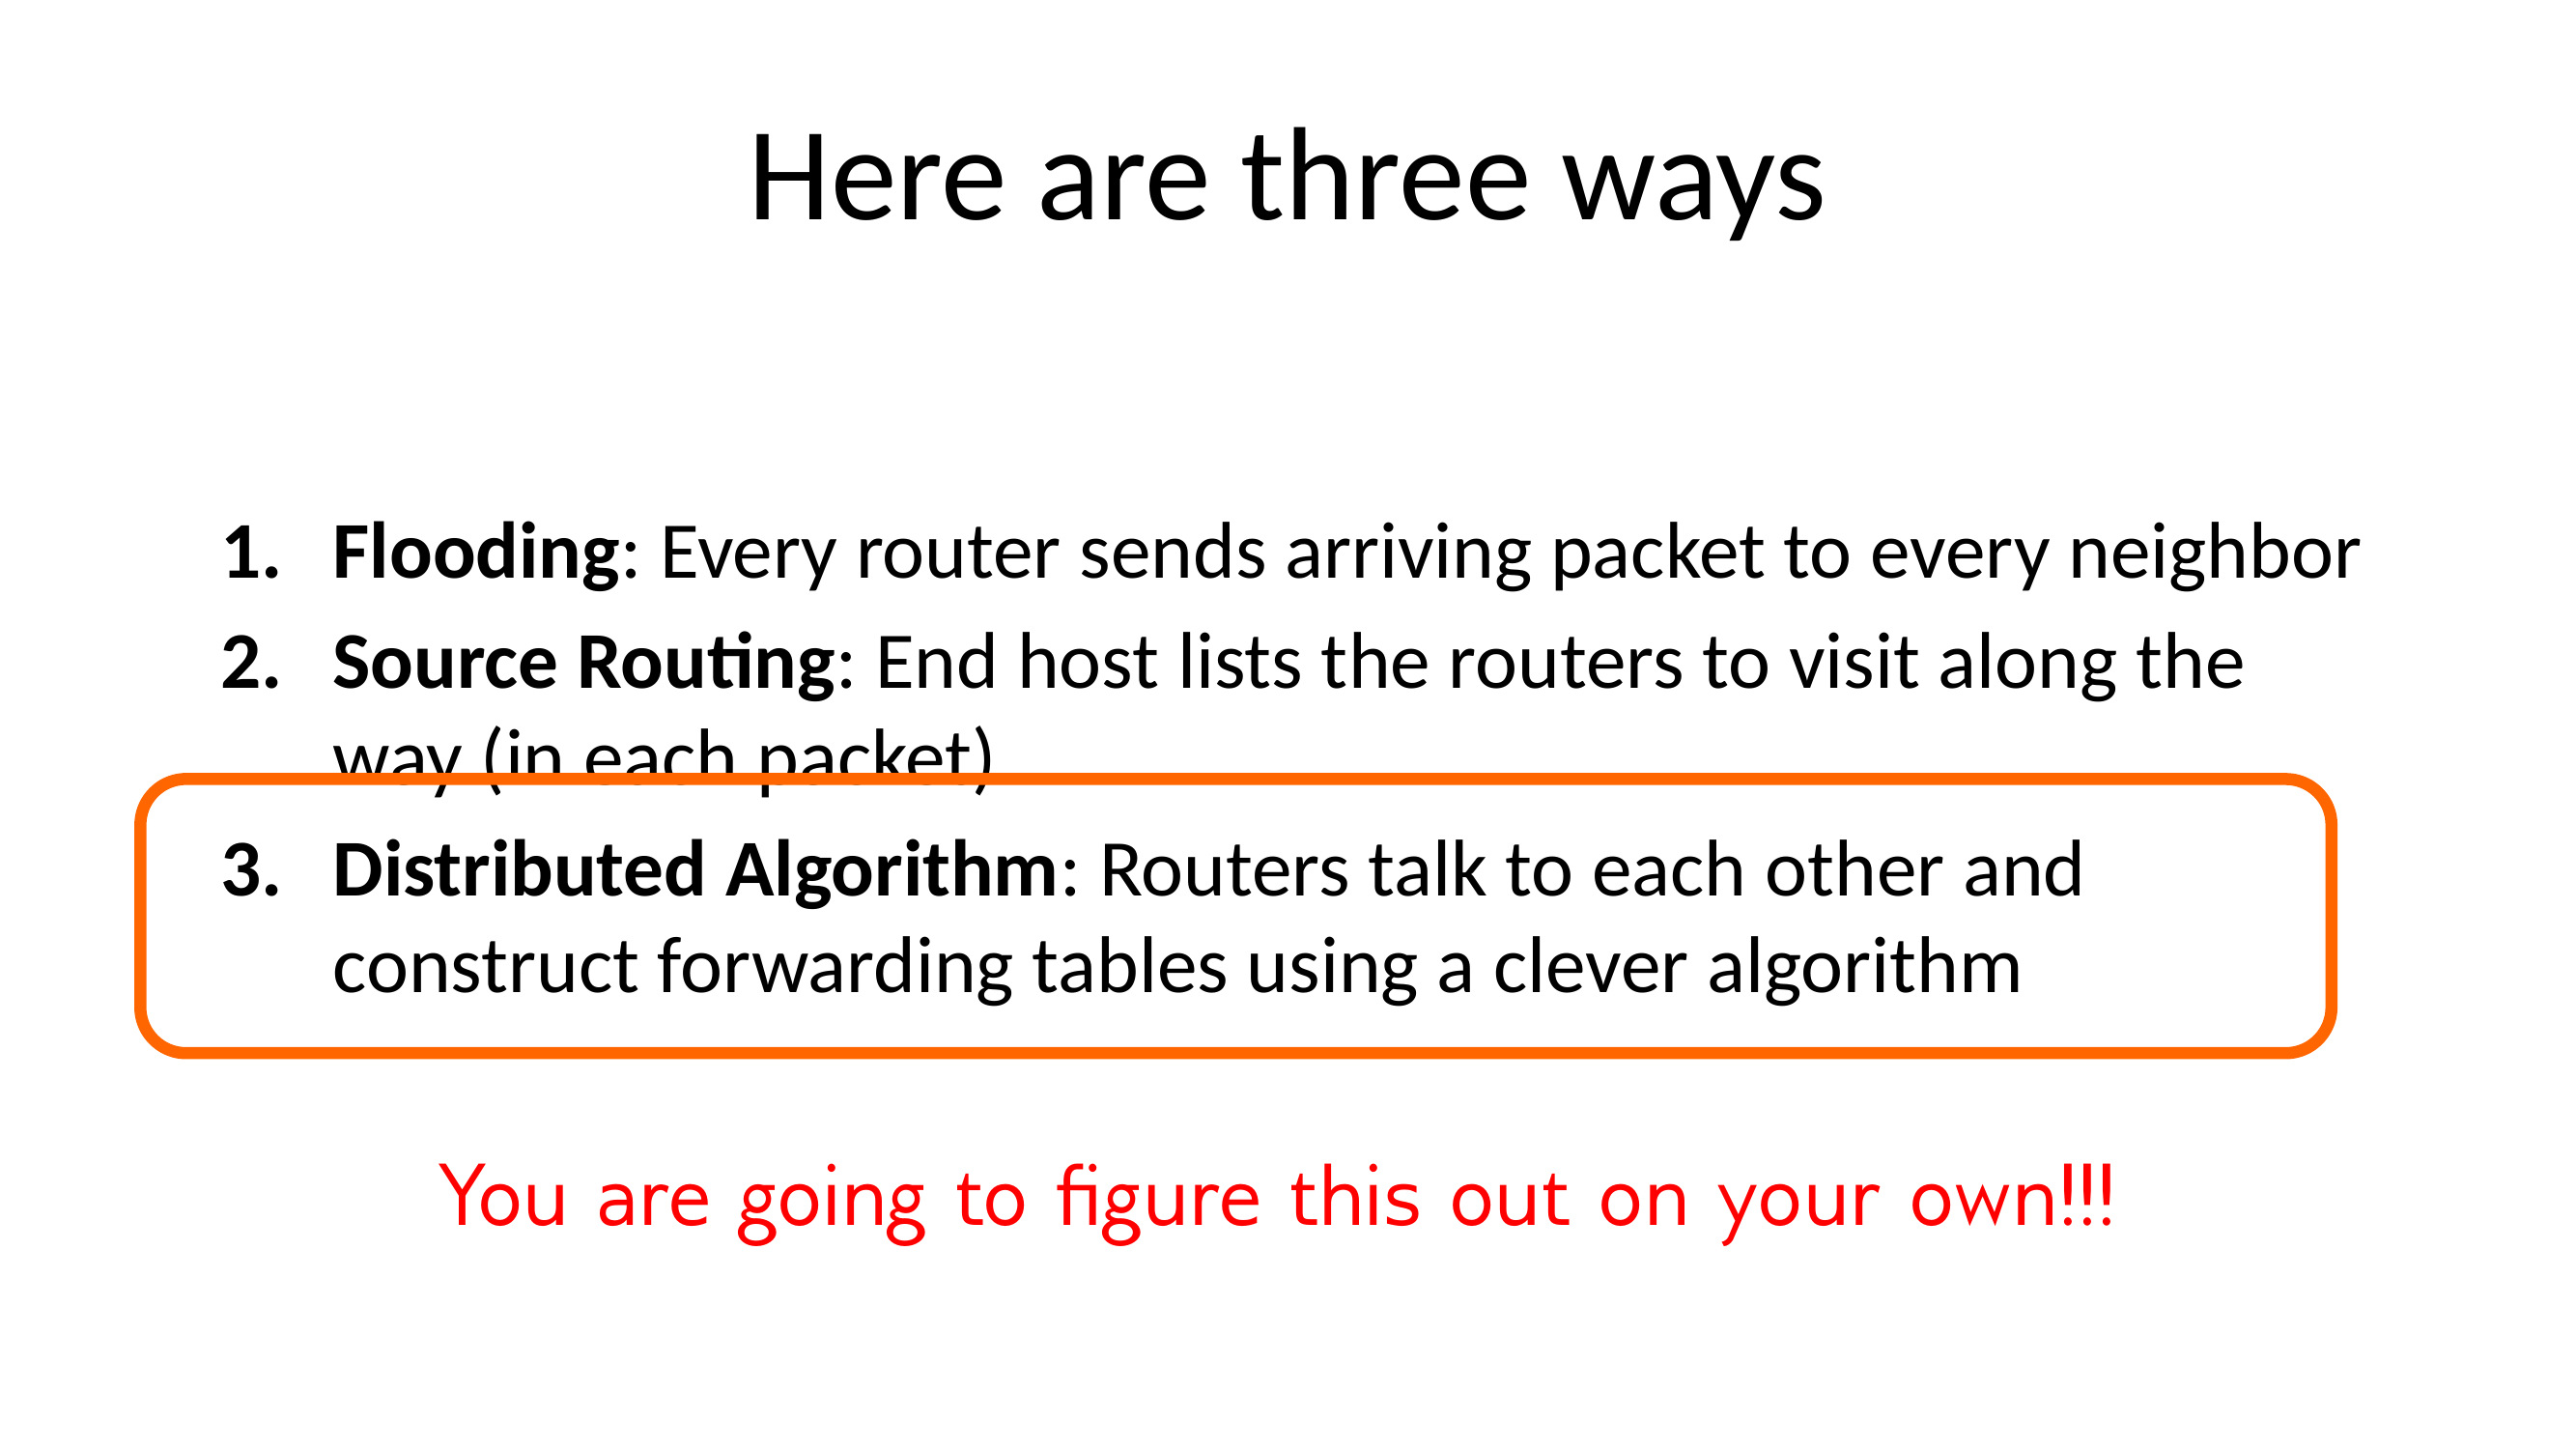

# Here are three ways
Flooding: Every router sends arriving packet to every neighbor
Source Routing: End host lists the routers to visit along the way (in each packet)
Distributed Algorithm: Routers talk to each other and construct forwarding tables using a clever algorithm

You are going to figure this out on your own!!!